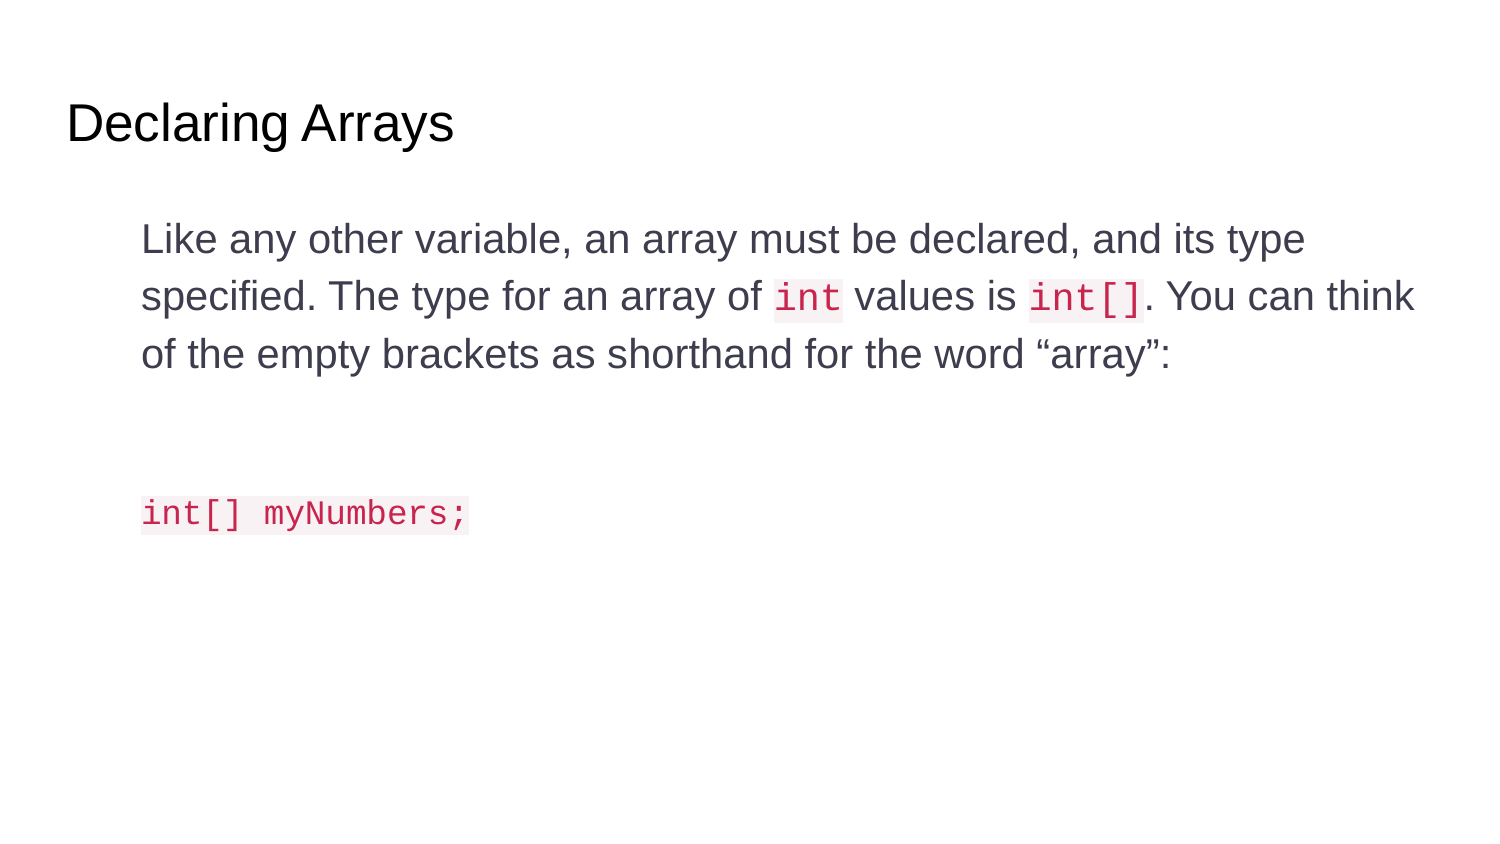

# Declaring Arrays
Like any other variable, an array must be declared, and its type specified. The type for an array of int values is int[]. You can think of the empty brackets as shorthand for the word “array”:

int[] myNumbers;